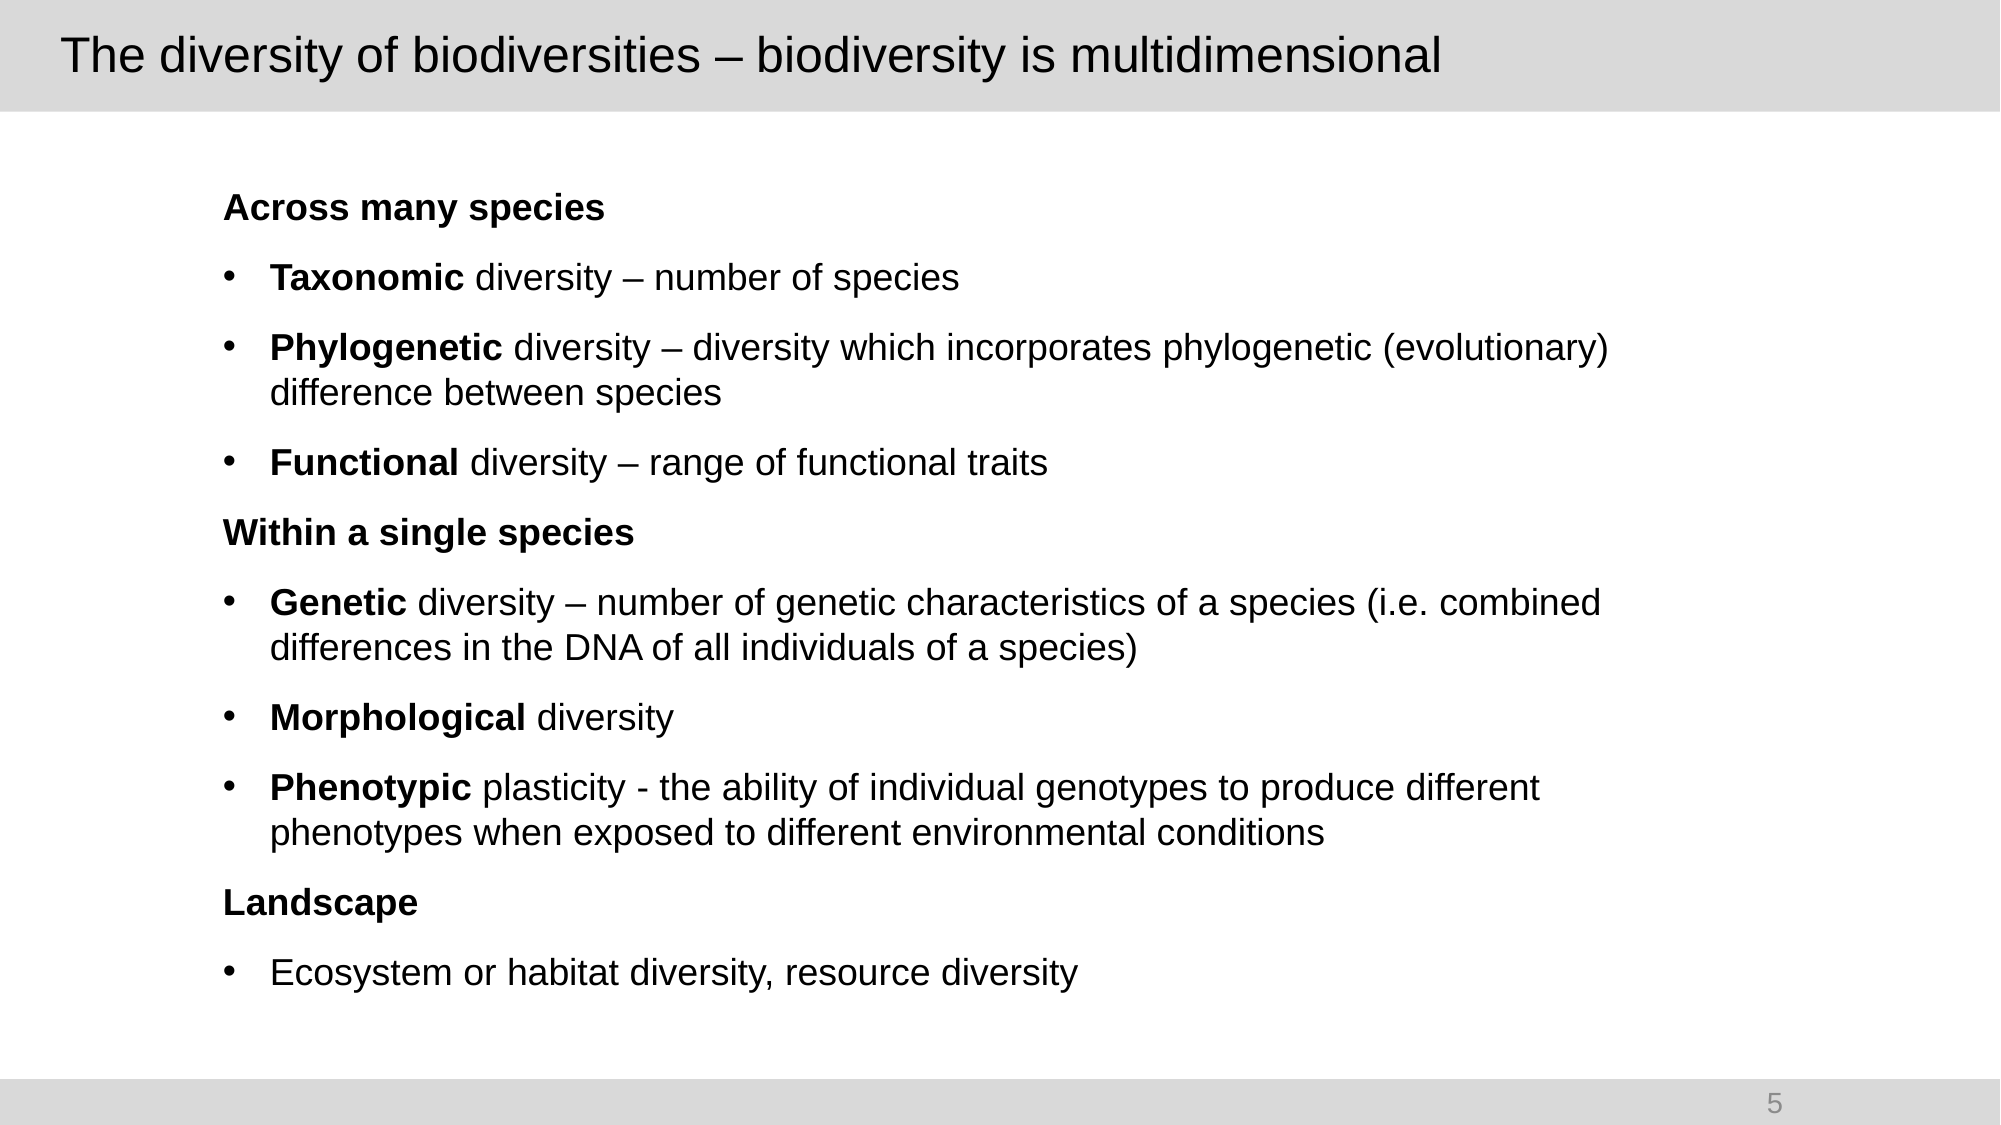

# The diversity of biodiversities – biodiversity is multidimensional
Across many species
Taxonomic diversity – number of species
Phylogenetic diversity – diversity which incorporates phylogenetic (evolutionary) difference between species
Functional diversity – range of functional traits
Within a single species
Genetic diversity – number of genetic characteristics of a species (i.e. combined differences in the DNA of all individuals of a species)
Morphological diversity
Phenotypic plasticity - the ability of individual genotypes to produce different phenotypes when exposed to different environmental conditions
Landscape
Ecosystem or habitat diversity, resource diversity

5